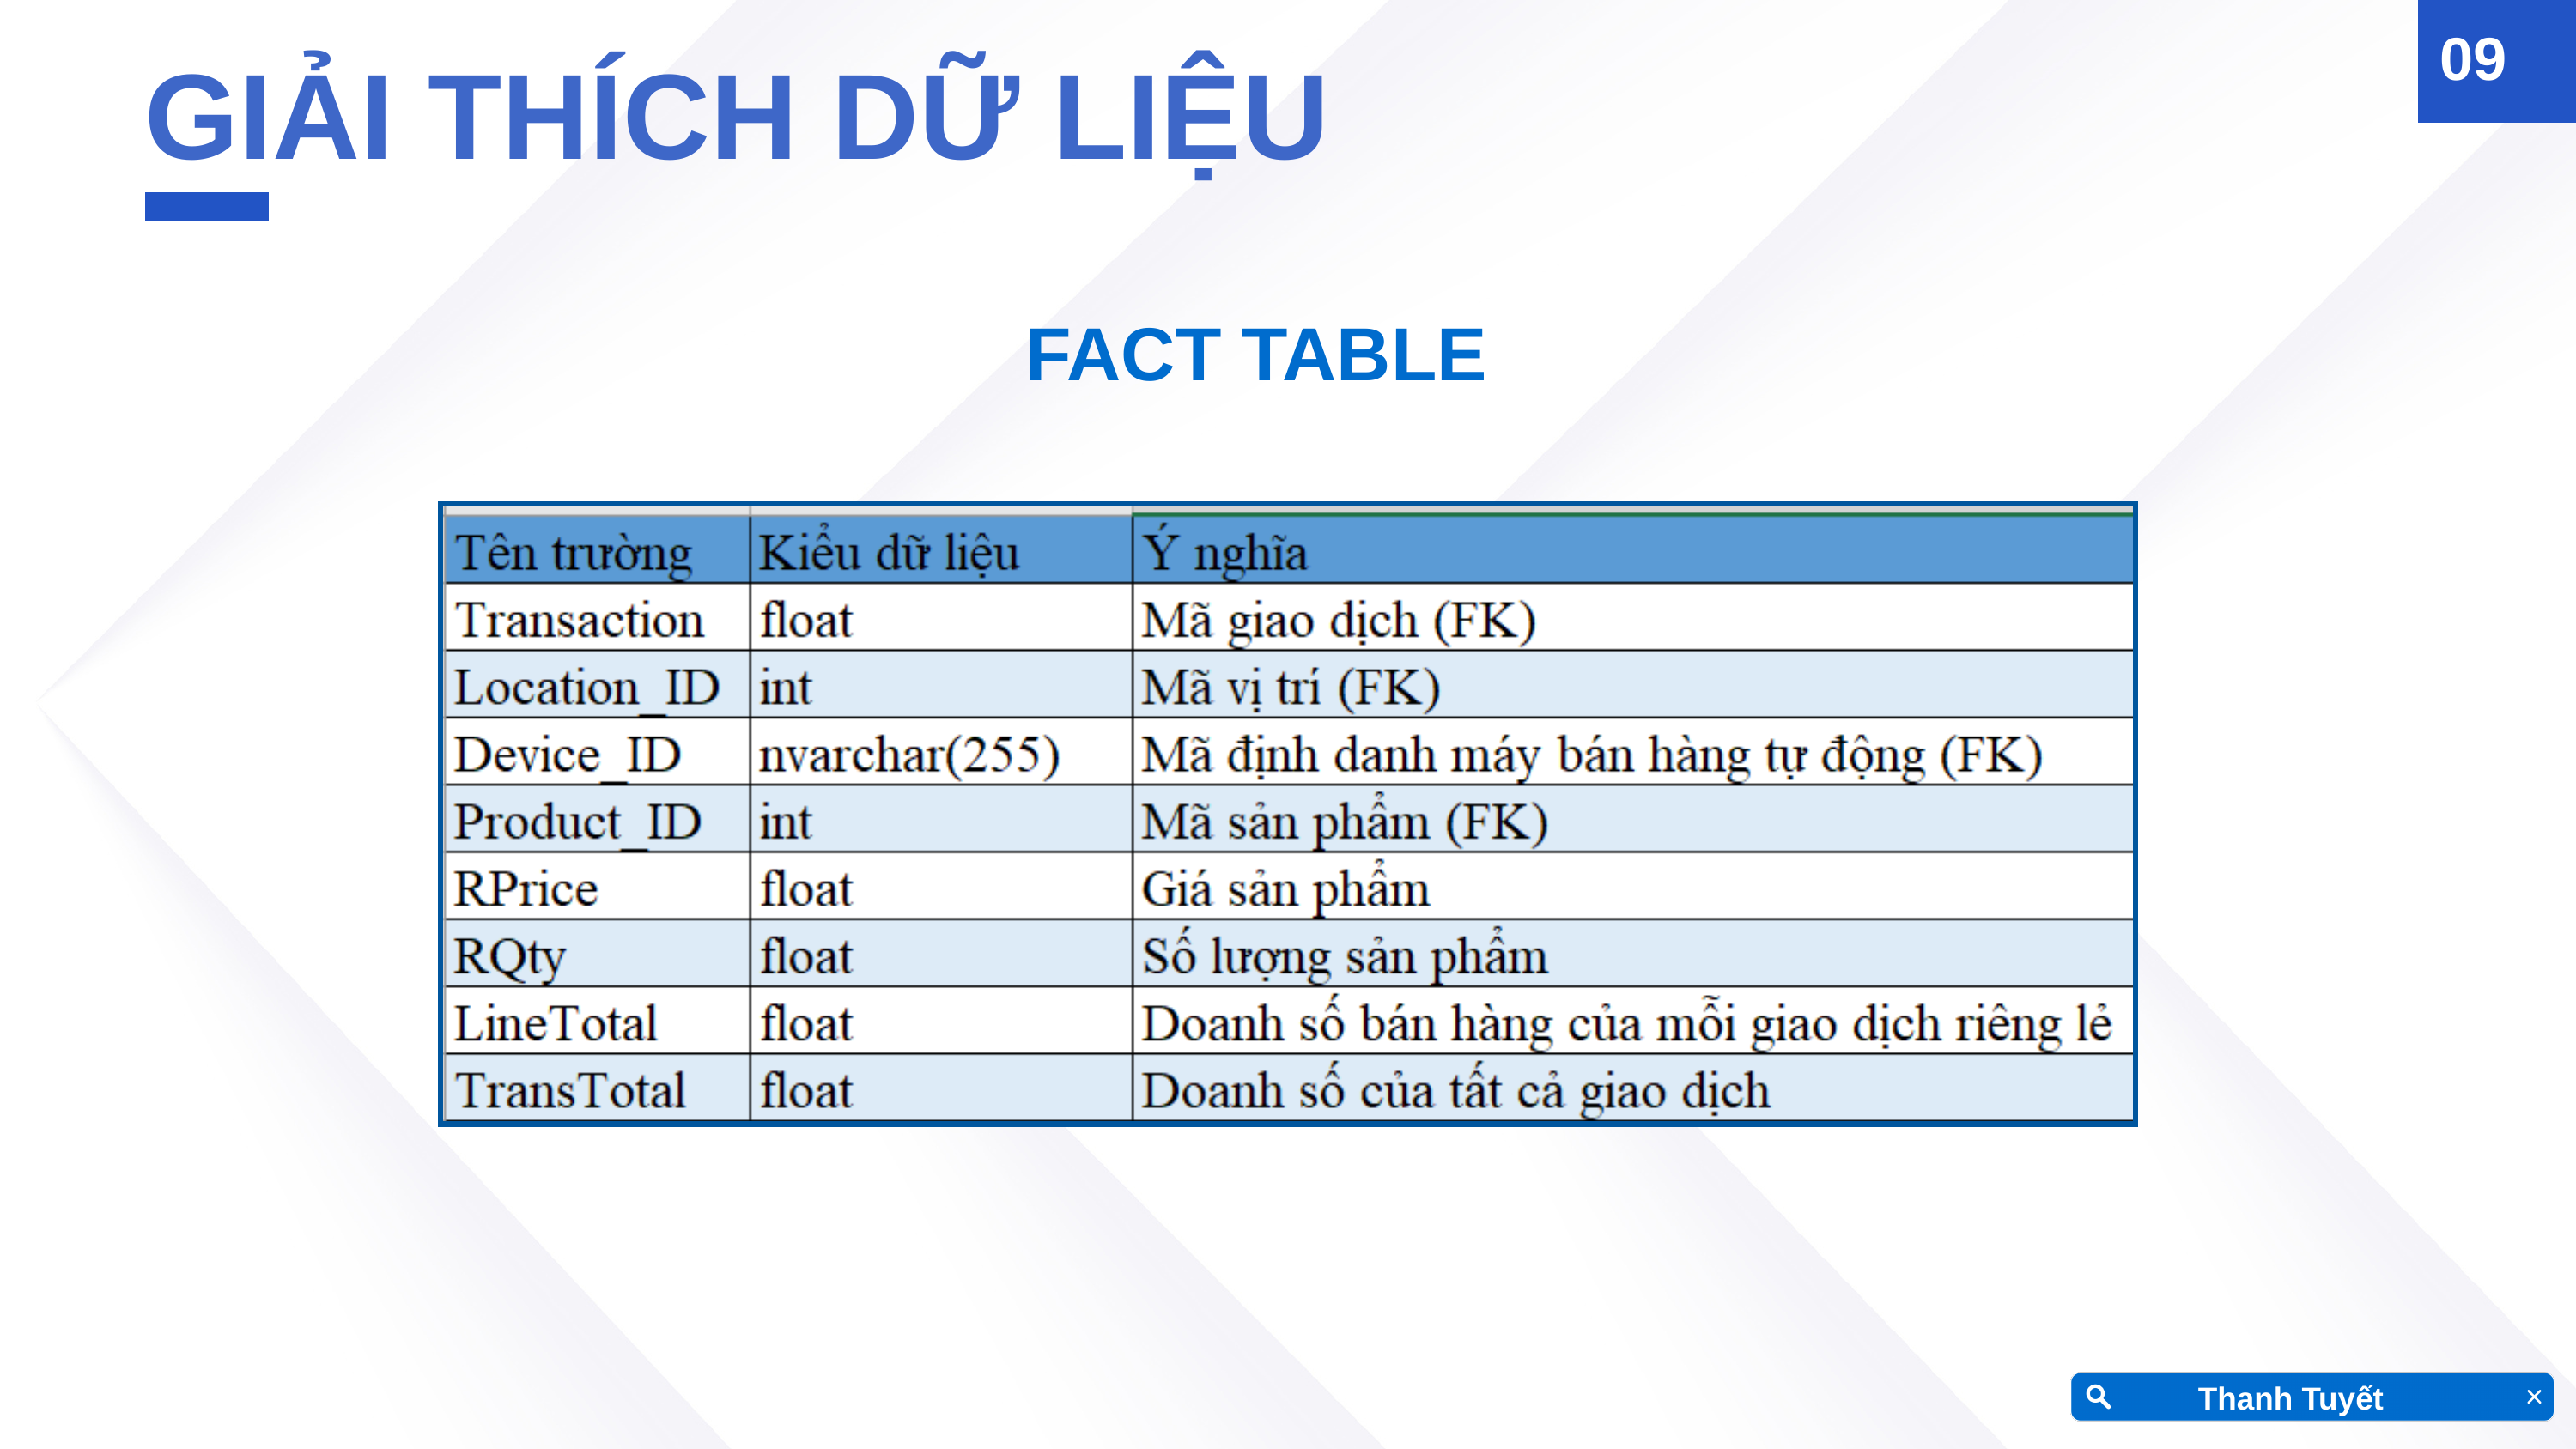

09
GIẢI THÍCH DỮ LIỆU

FACT TABLE

Thanh Tuyết